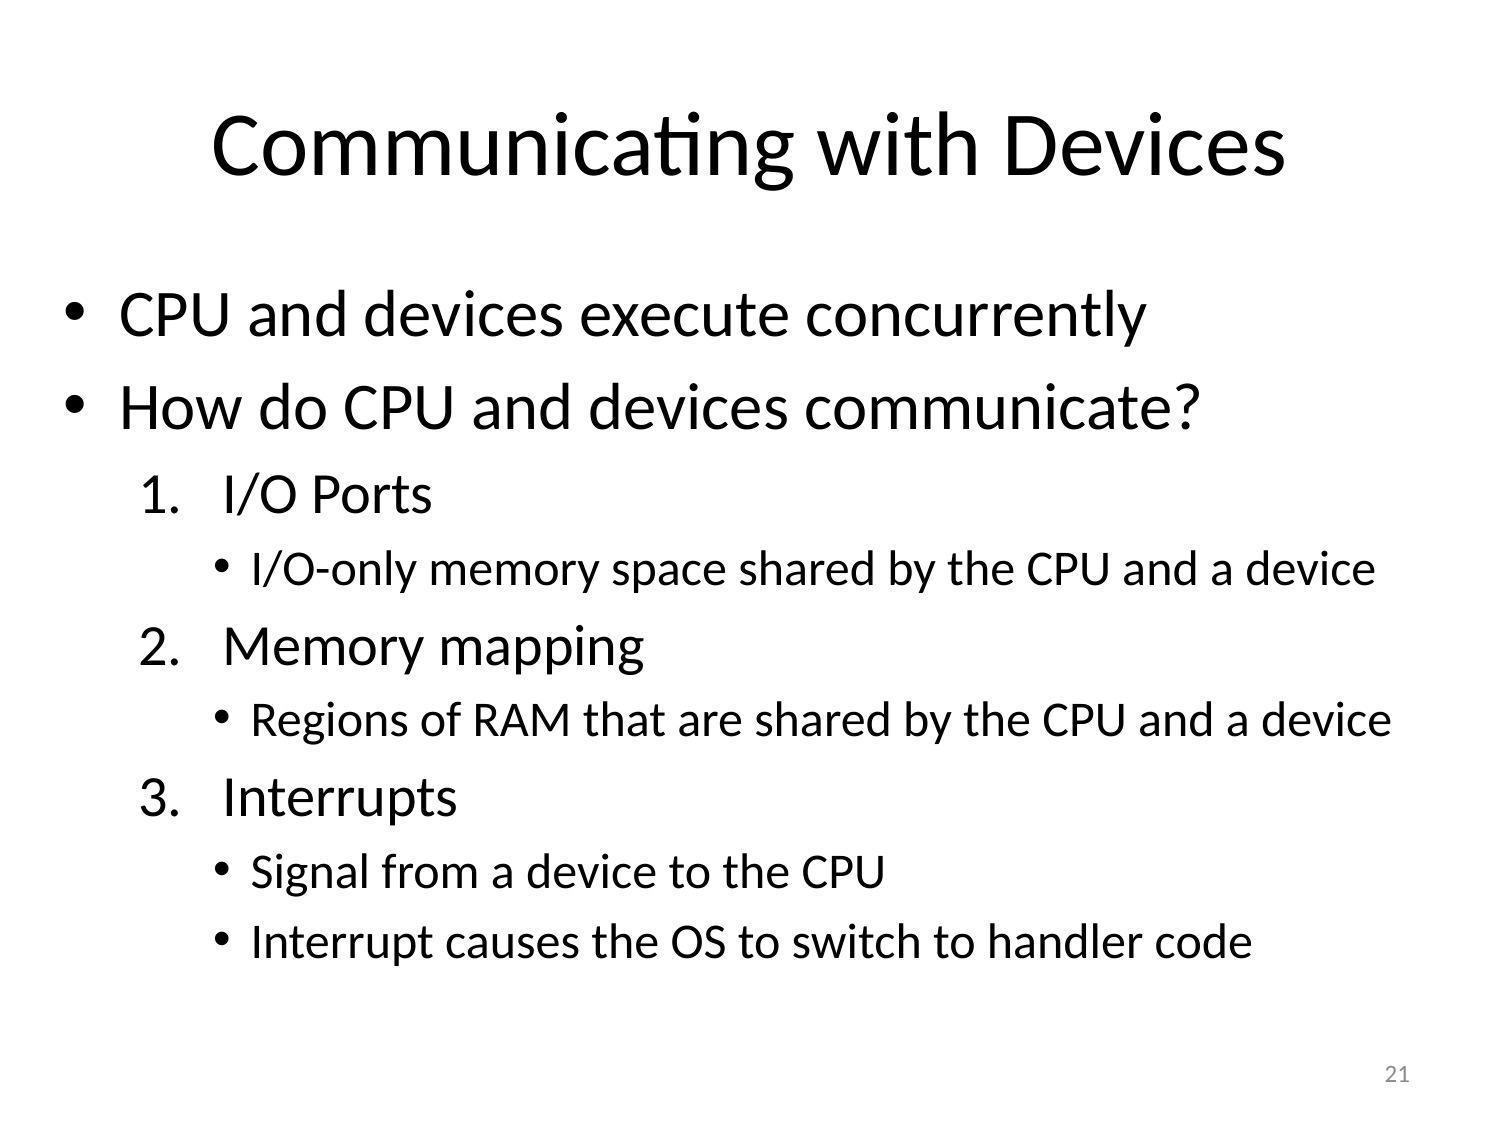

# Communicating with Devices
CPU and devices execute concurrently
How do CPU and devices communicate?
I/O Ports
I/O-only memory space shared by the CPU and a device
Memory mapping
Regions of RAM that are shared by the CPU and a device
Interrupts
Signal from a device to the CPU
Interrupt causes the OS to switch to handler code
21